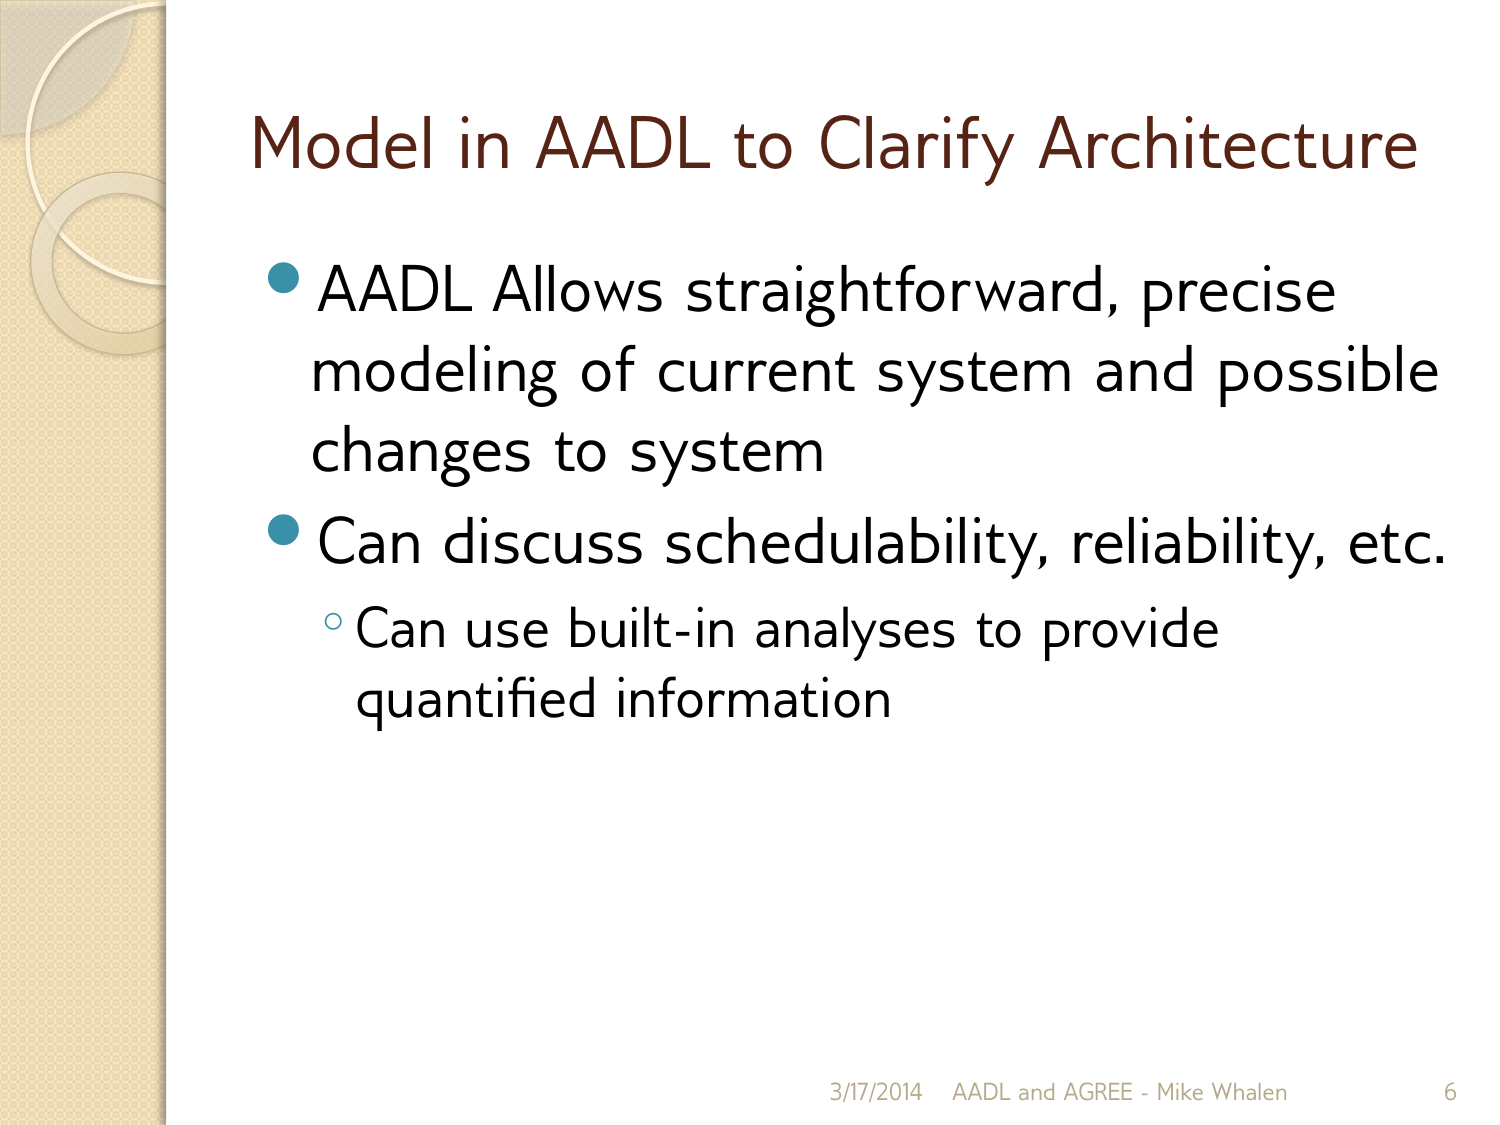

# Model in AADL to Clarify Architecture
AADL Allows straightforward, precise modeling of current system and possible changes to system
Can discuss schedulability, reliability, etc.
Can use built-in analyses to provide quantified information
3/17/2014
AADL and AGREE - Mike Whalen
6